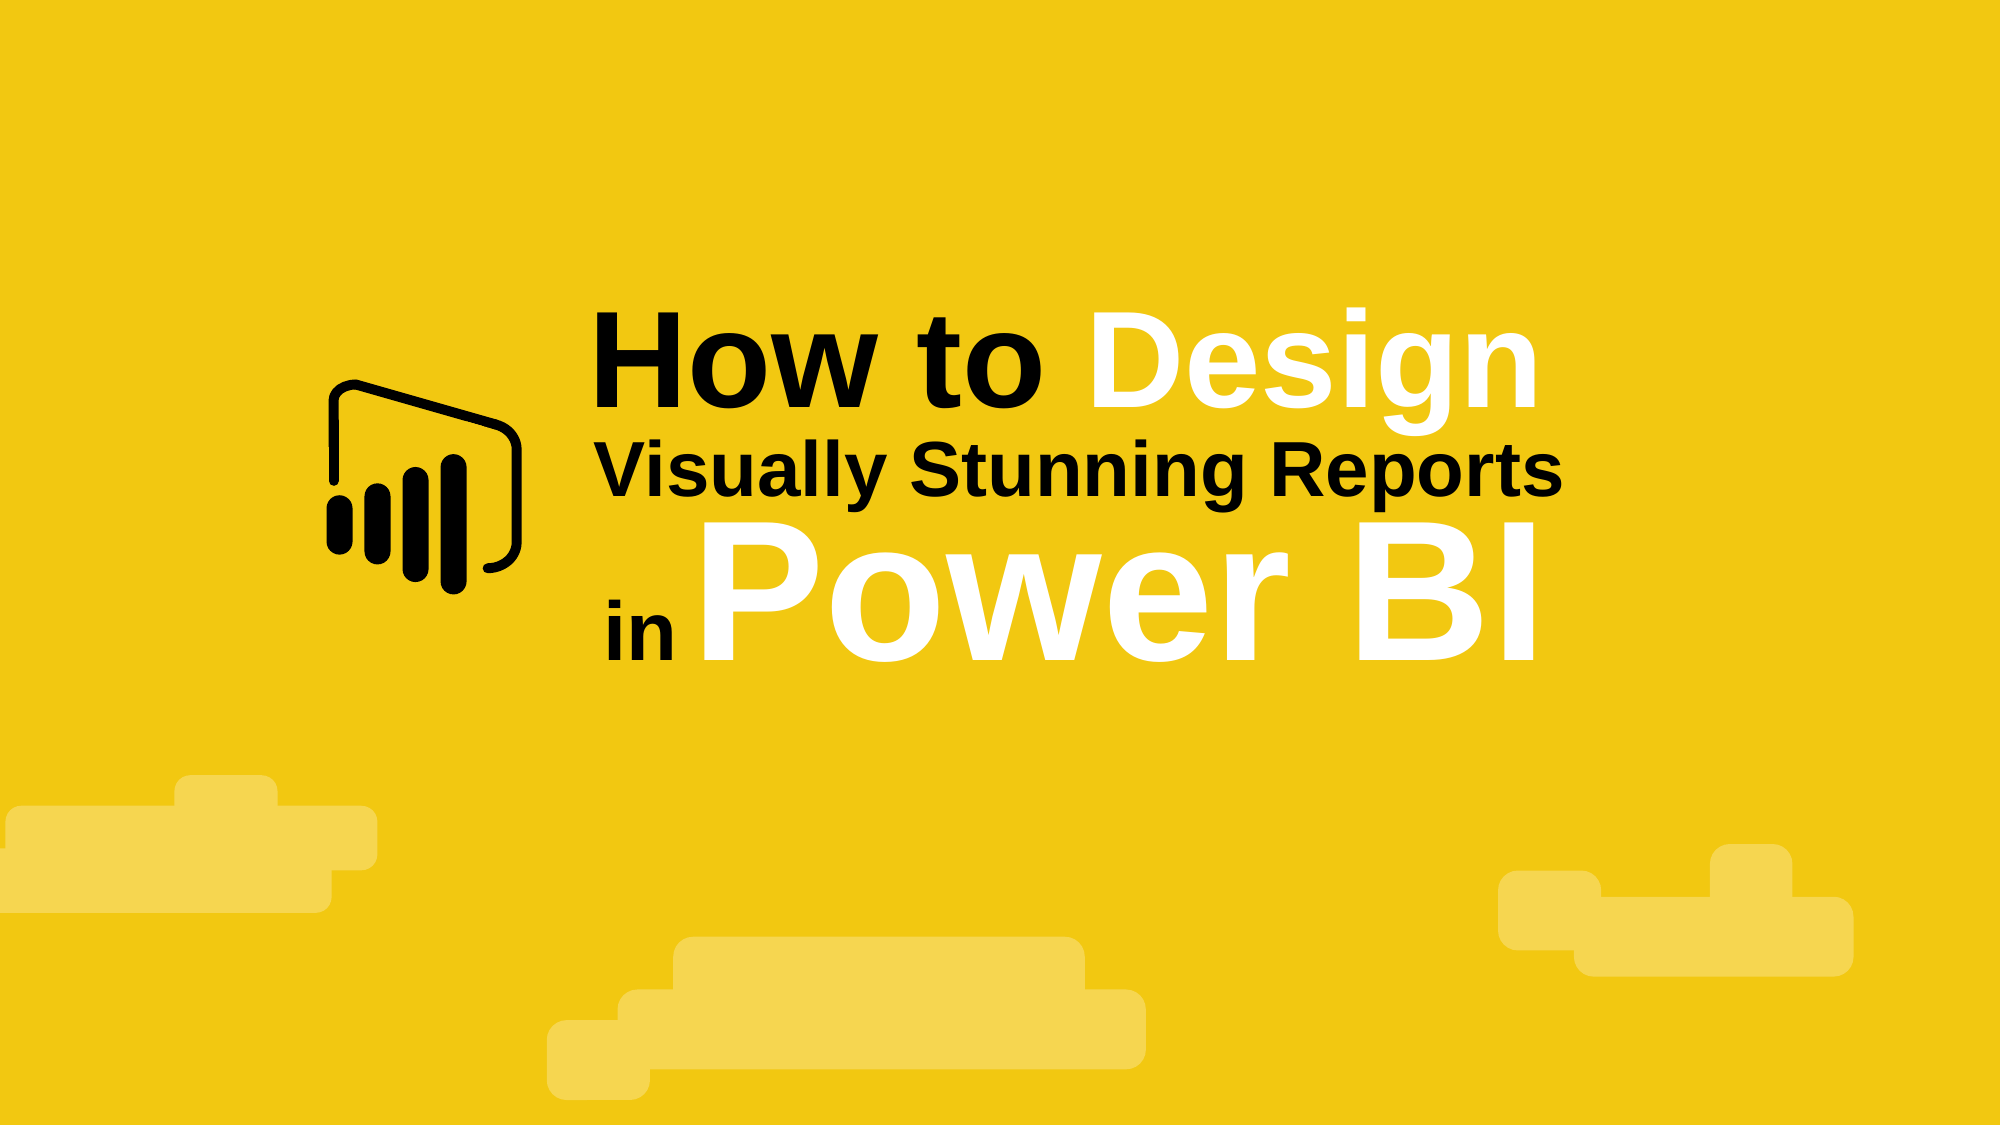

How to Design

Visually Stunning Reports
in.Power BI